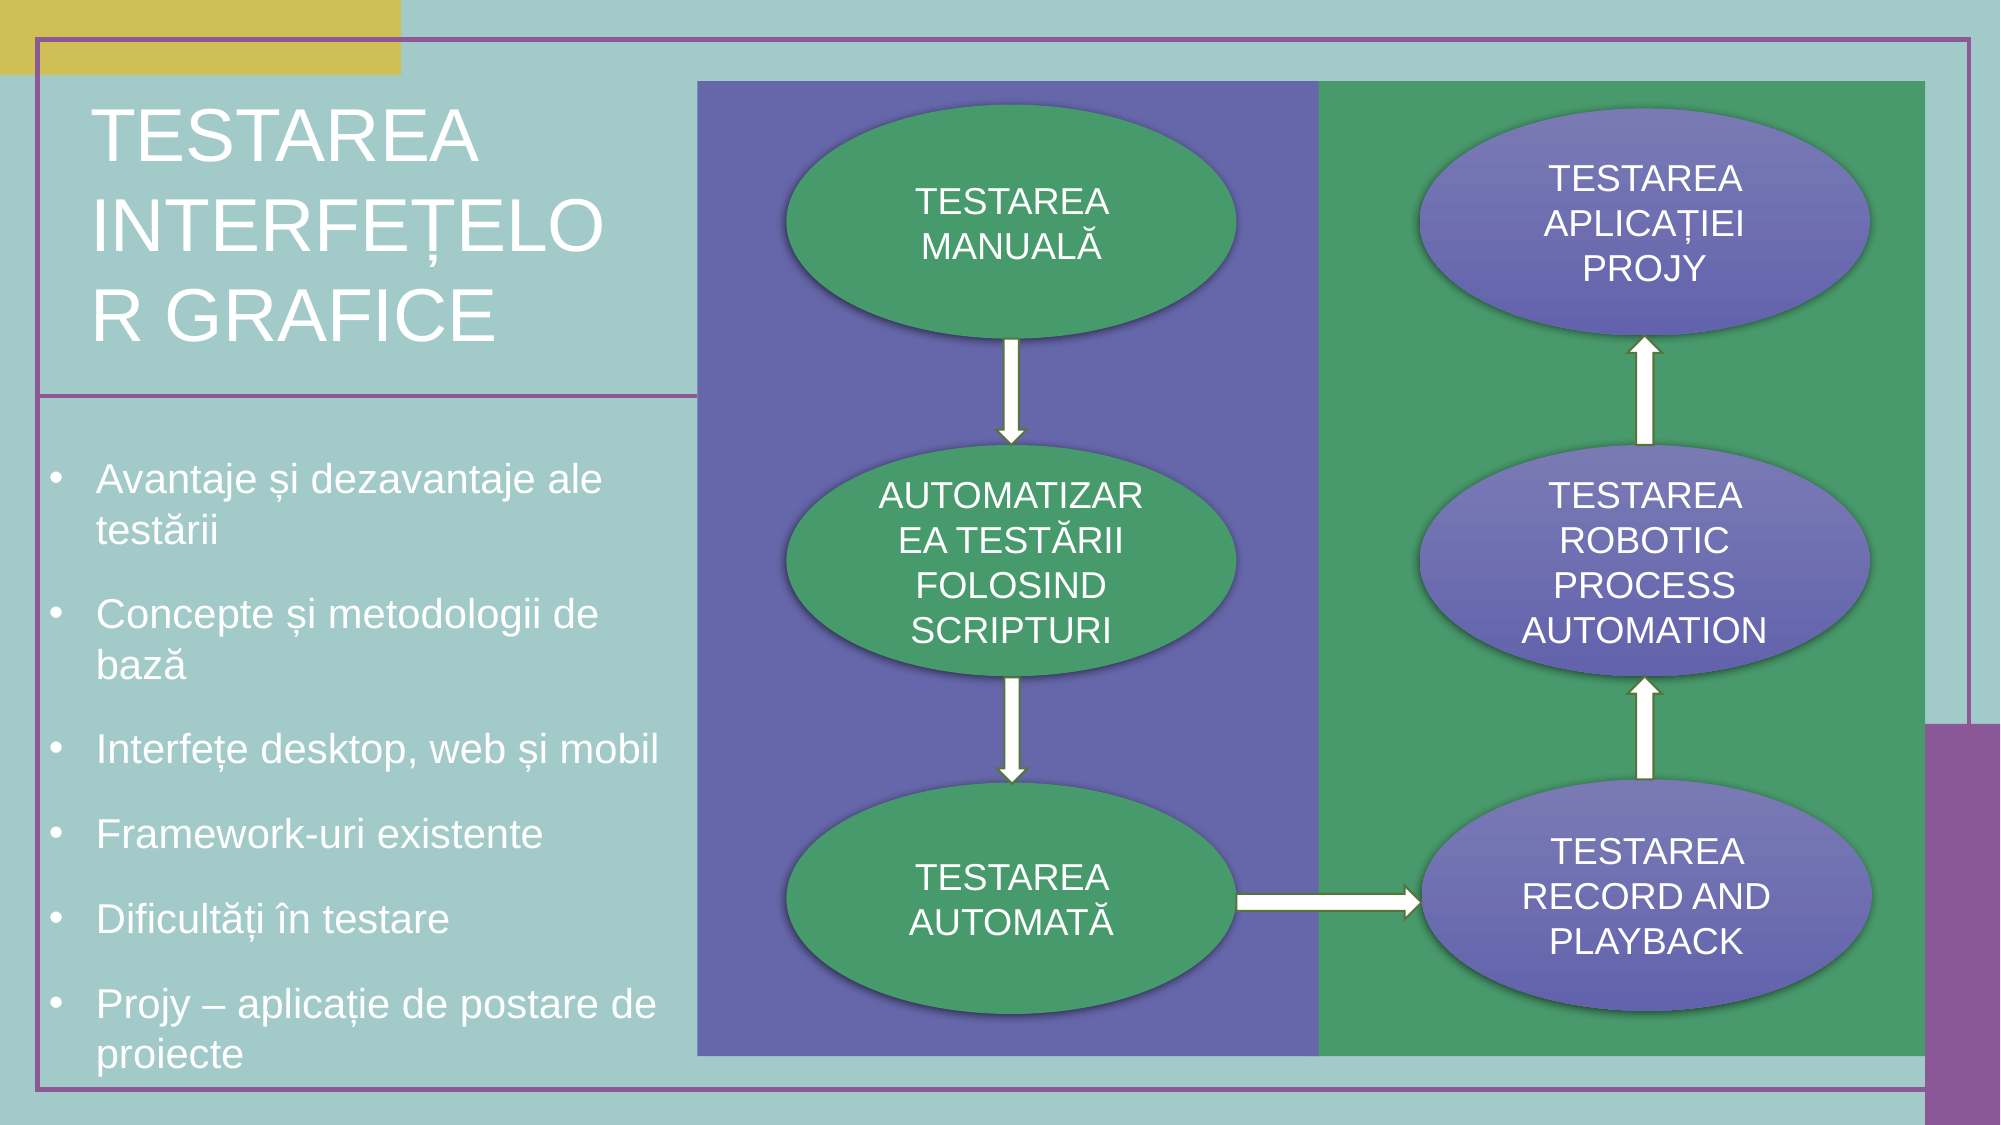

# Testarea interfețelor grafice
TESTAREA MANUALĂ
TESTAREA APLICAȚIEI PROJY

Avantaje și dezavantaje ale testării

Concepte și metodologii de bază

Interfețe desktop, web și mobil

Framework-uri existente

Dificultăți în testare

Projy – aplicație de postare de proiecte

AUTOMATIZAREA TESTĂRII FOLOSIND SCRIPTURI
TESTAREA ROBOTIC PROCESS AUTOMATION

TESTAREA RECORD AND PLAYBACK
TESTAREA AUTOMATĂ